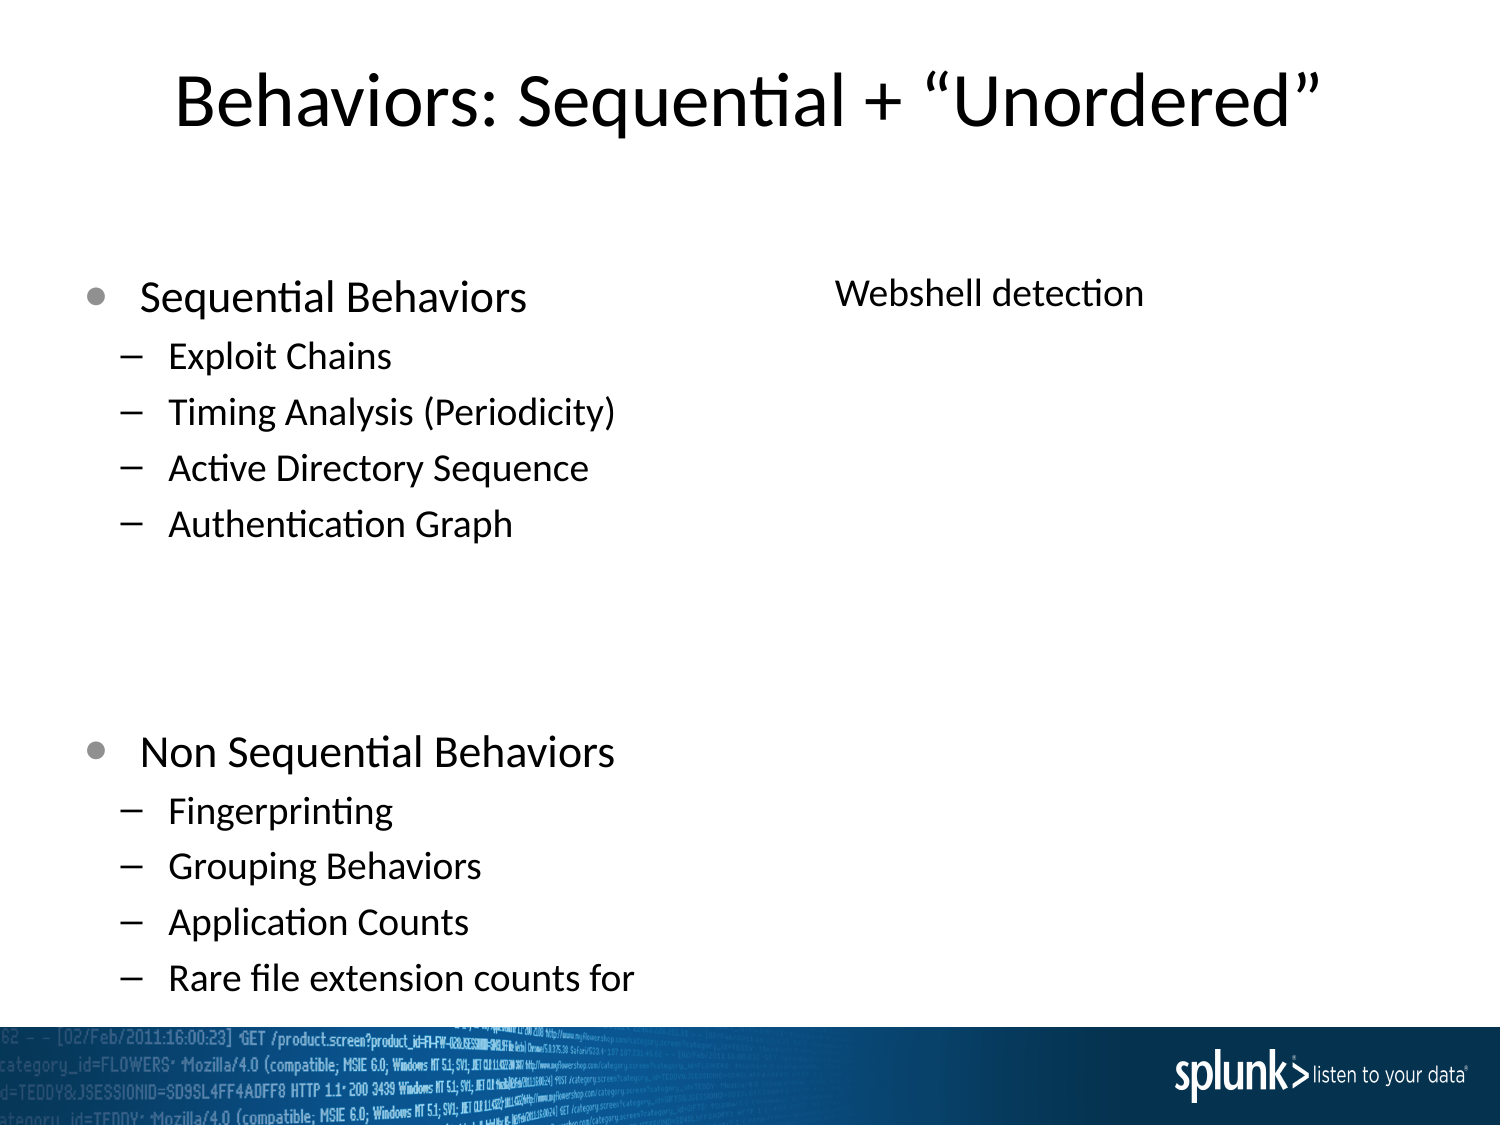

# Behaviors: Sequential + “Unordered”
Sequential Behaviors
Exploit Chains
Timing Analysis (Periodicity)
Active Directory Sequence
Authentication Graph

Non Sequential Behaviors
Fingerprinting
Grouping Behaviors
Application Counts
Rare file extension counts for Webshell detection